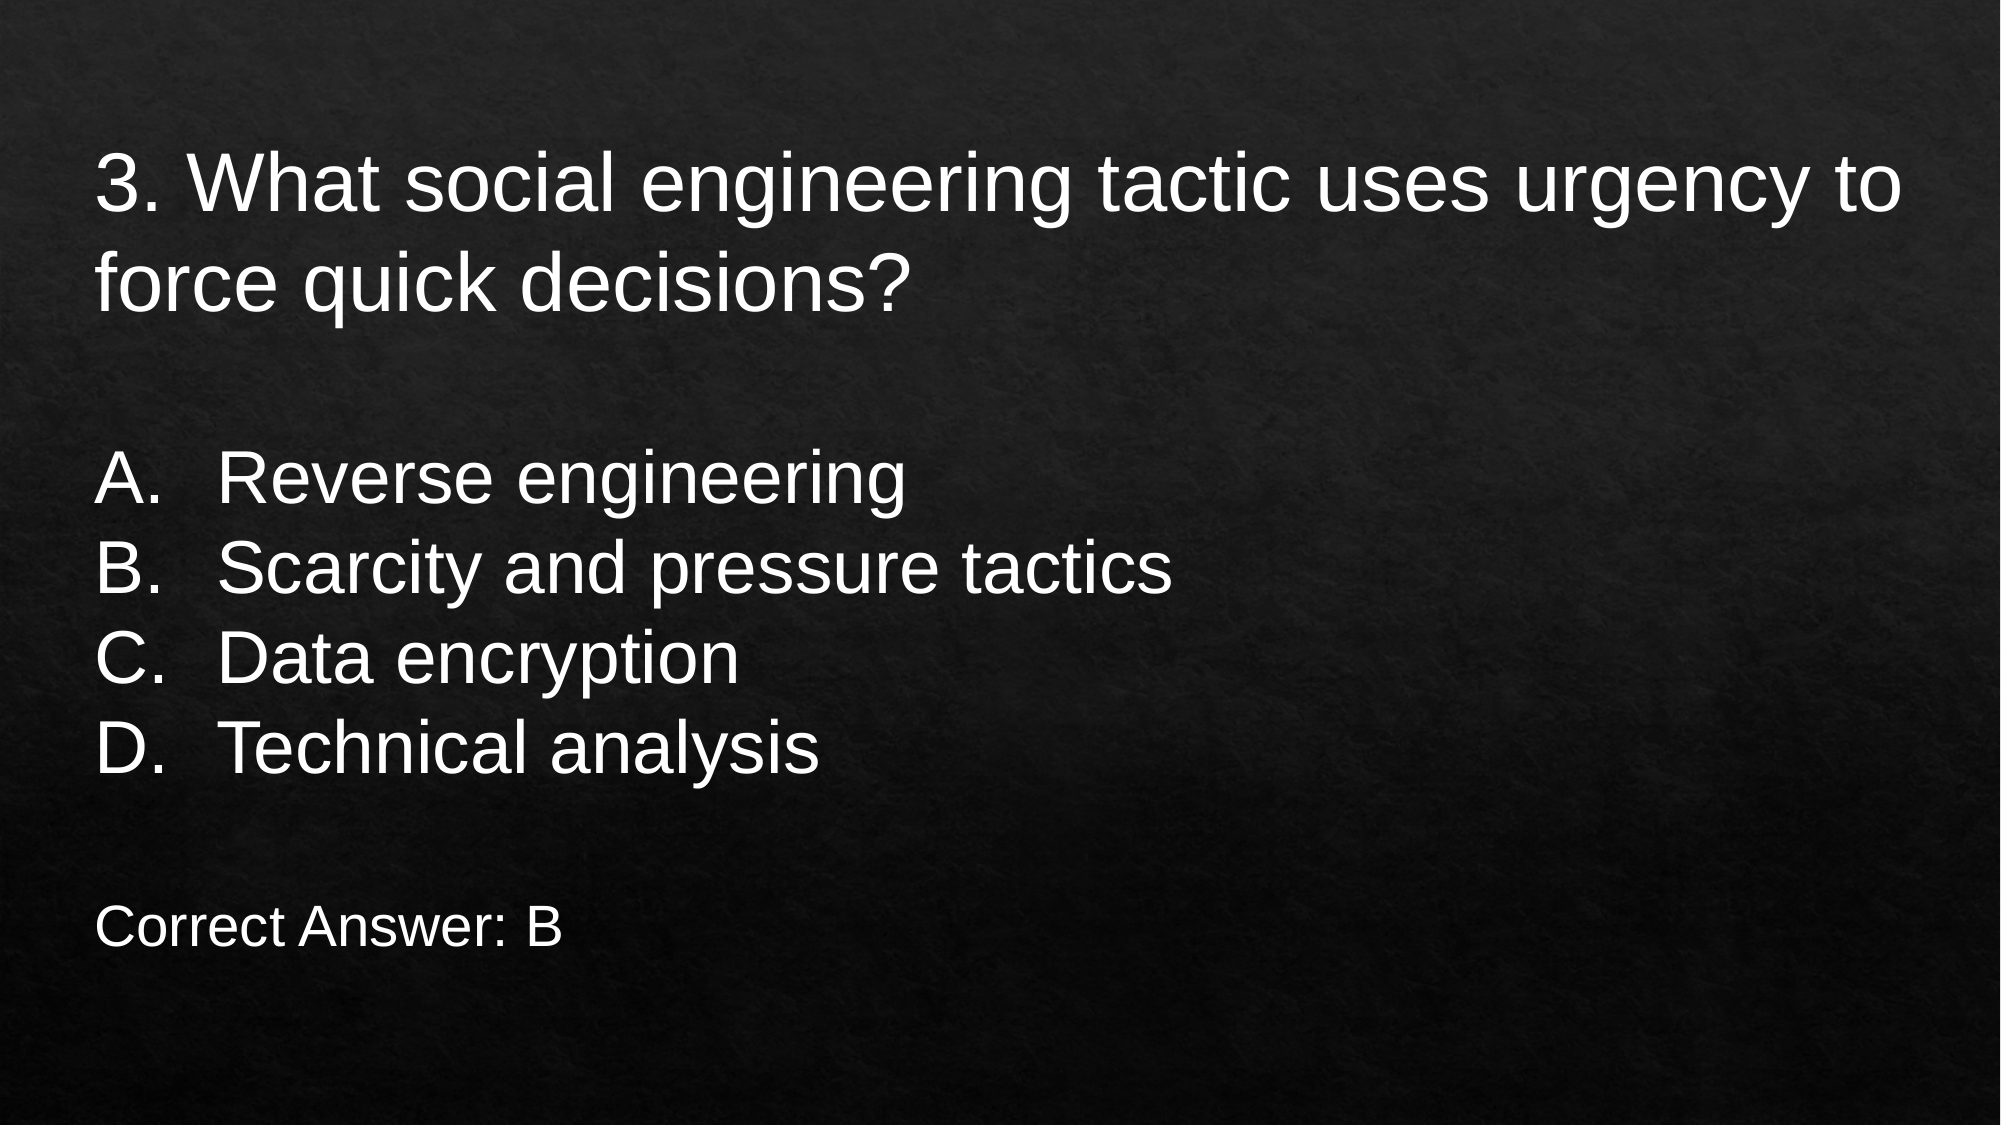

3. What social engineering tactic uses urgency to force quick decisions?

Reverse engineering
Scarcity and pressure tactics
Data encryption
Technical analysis

Correct Answer: B